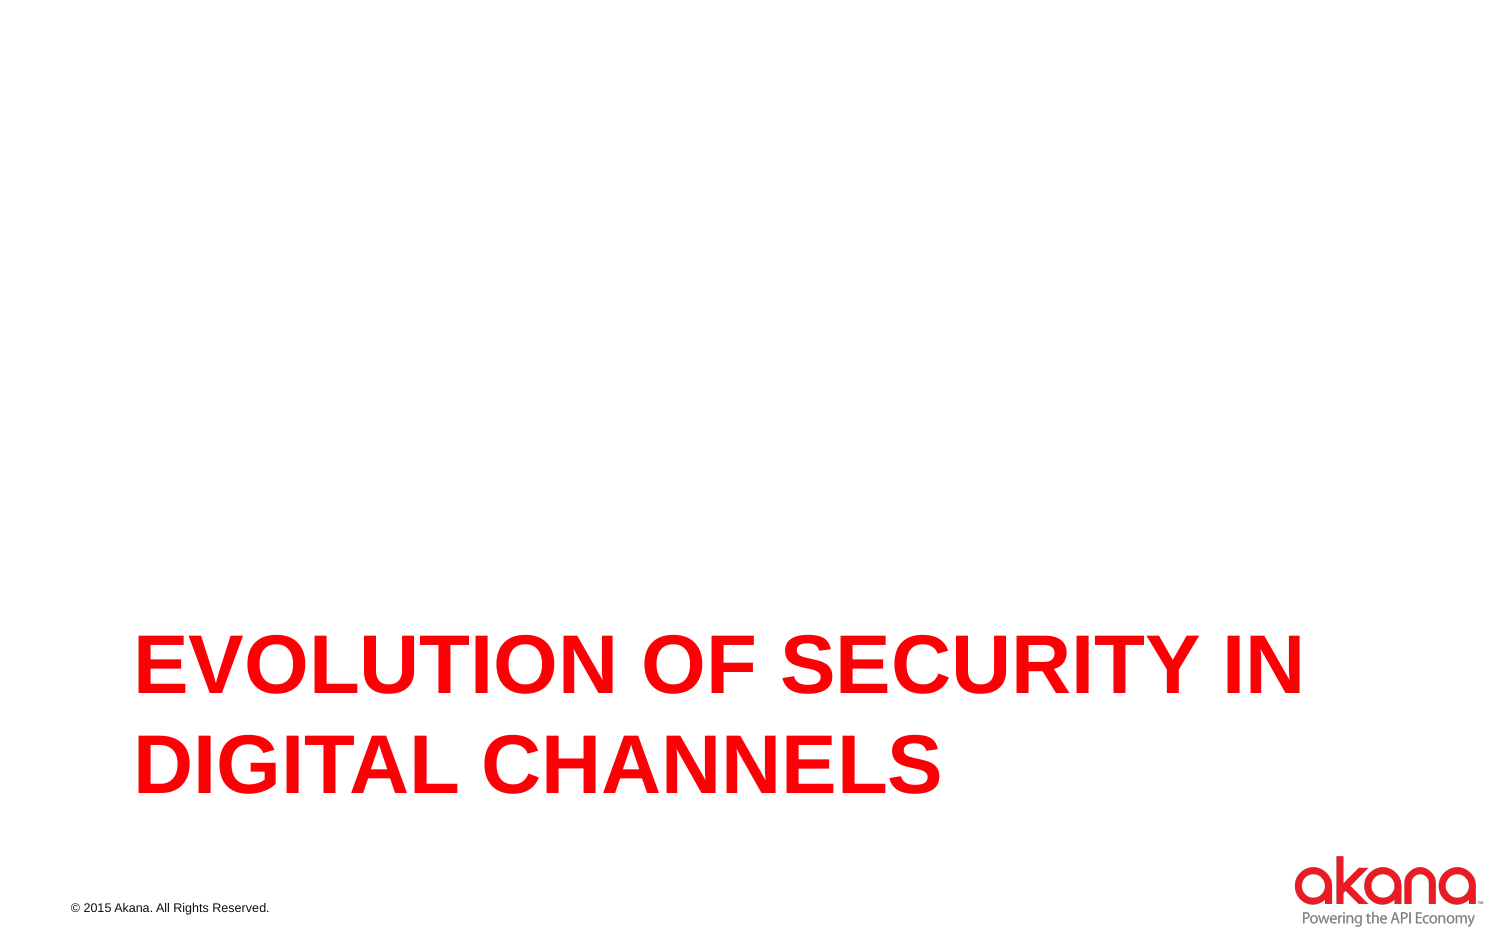

# Evolution of SECURITY IN Digital CHAnnels